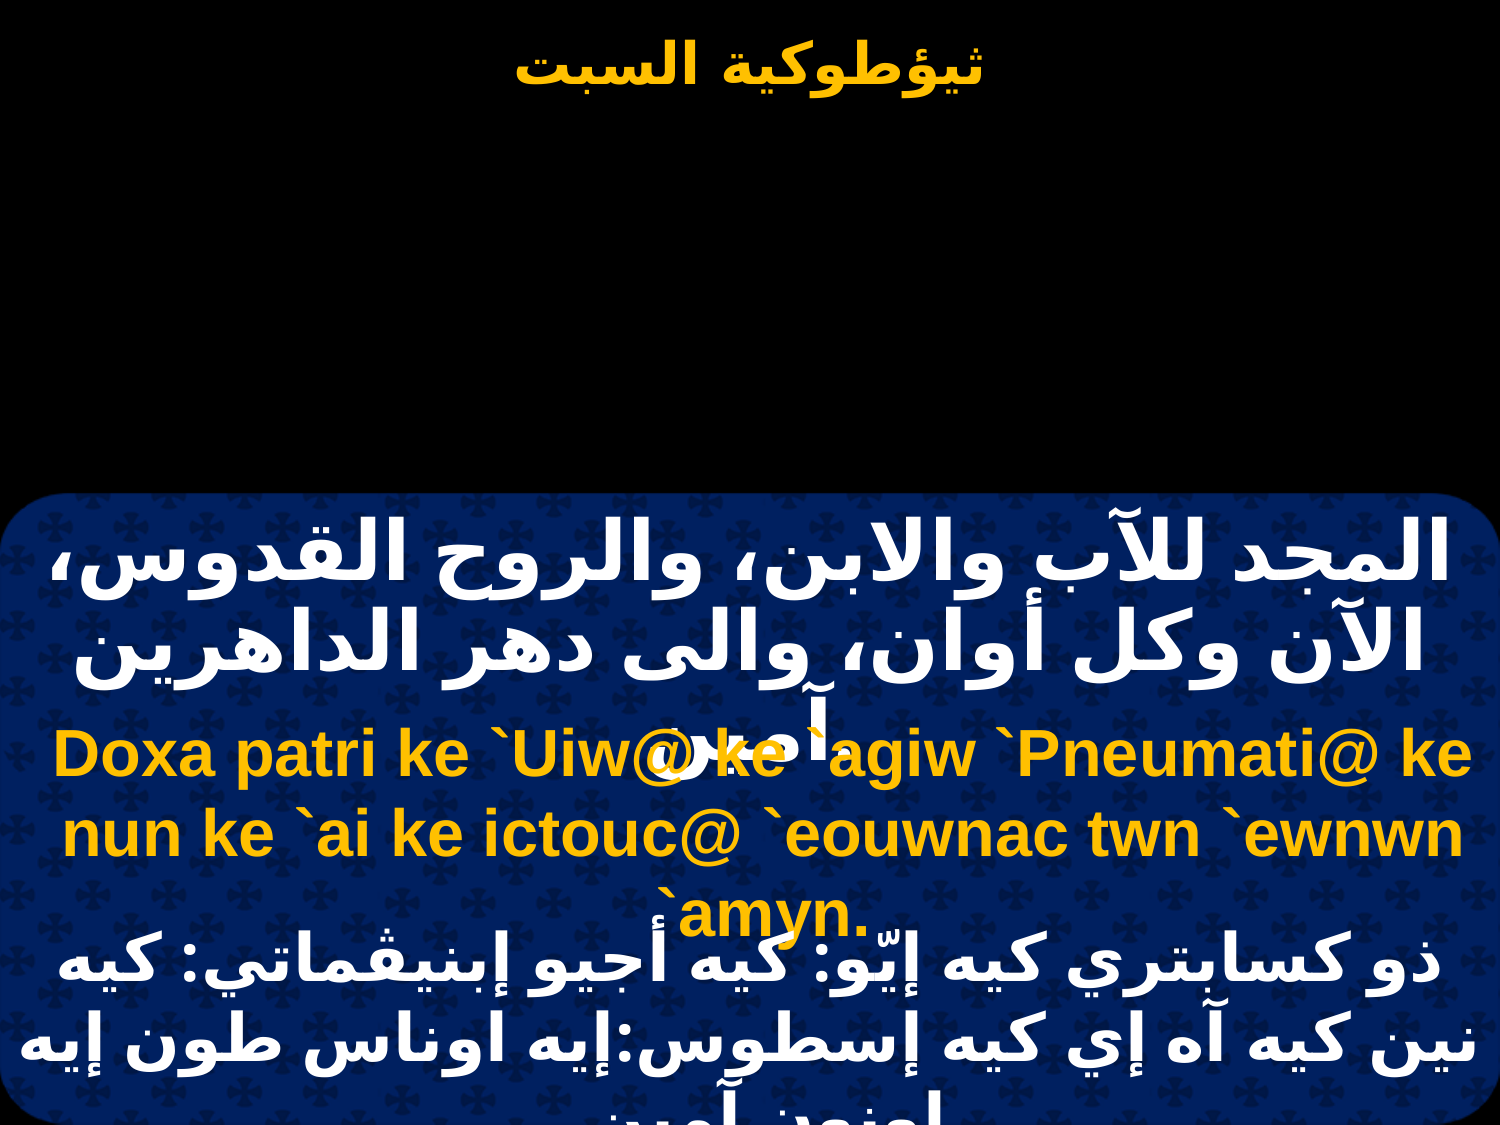

المجد للآب والابن، والروح القدوس، الآن وكل أوان، والى دهر الداهرين آمين.

Doxa patri ke `Uiw@ ke `agiw `Pneumati@ ke nun ke `ai ke ictouc@ `eouwnac twn `ewnwn `amyn.

ذو كسابتري كيه إيّو: كيه أجيو إبنيڤماتي: كيه نين كيه آه إي كيه إسطوس:إيه اوناس طون إيه اونون آمين.